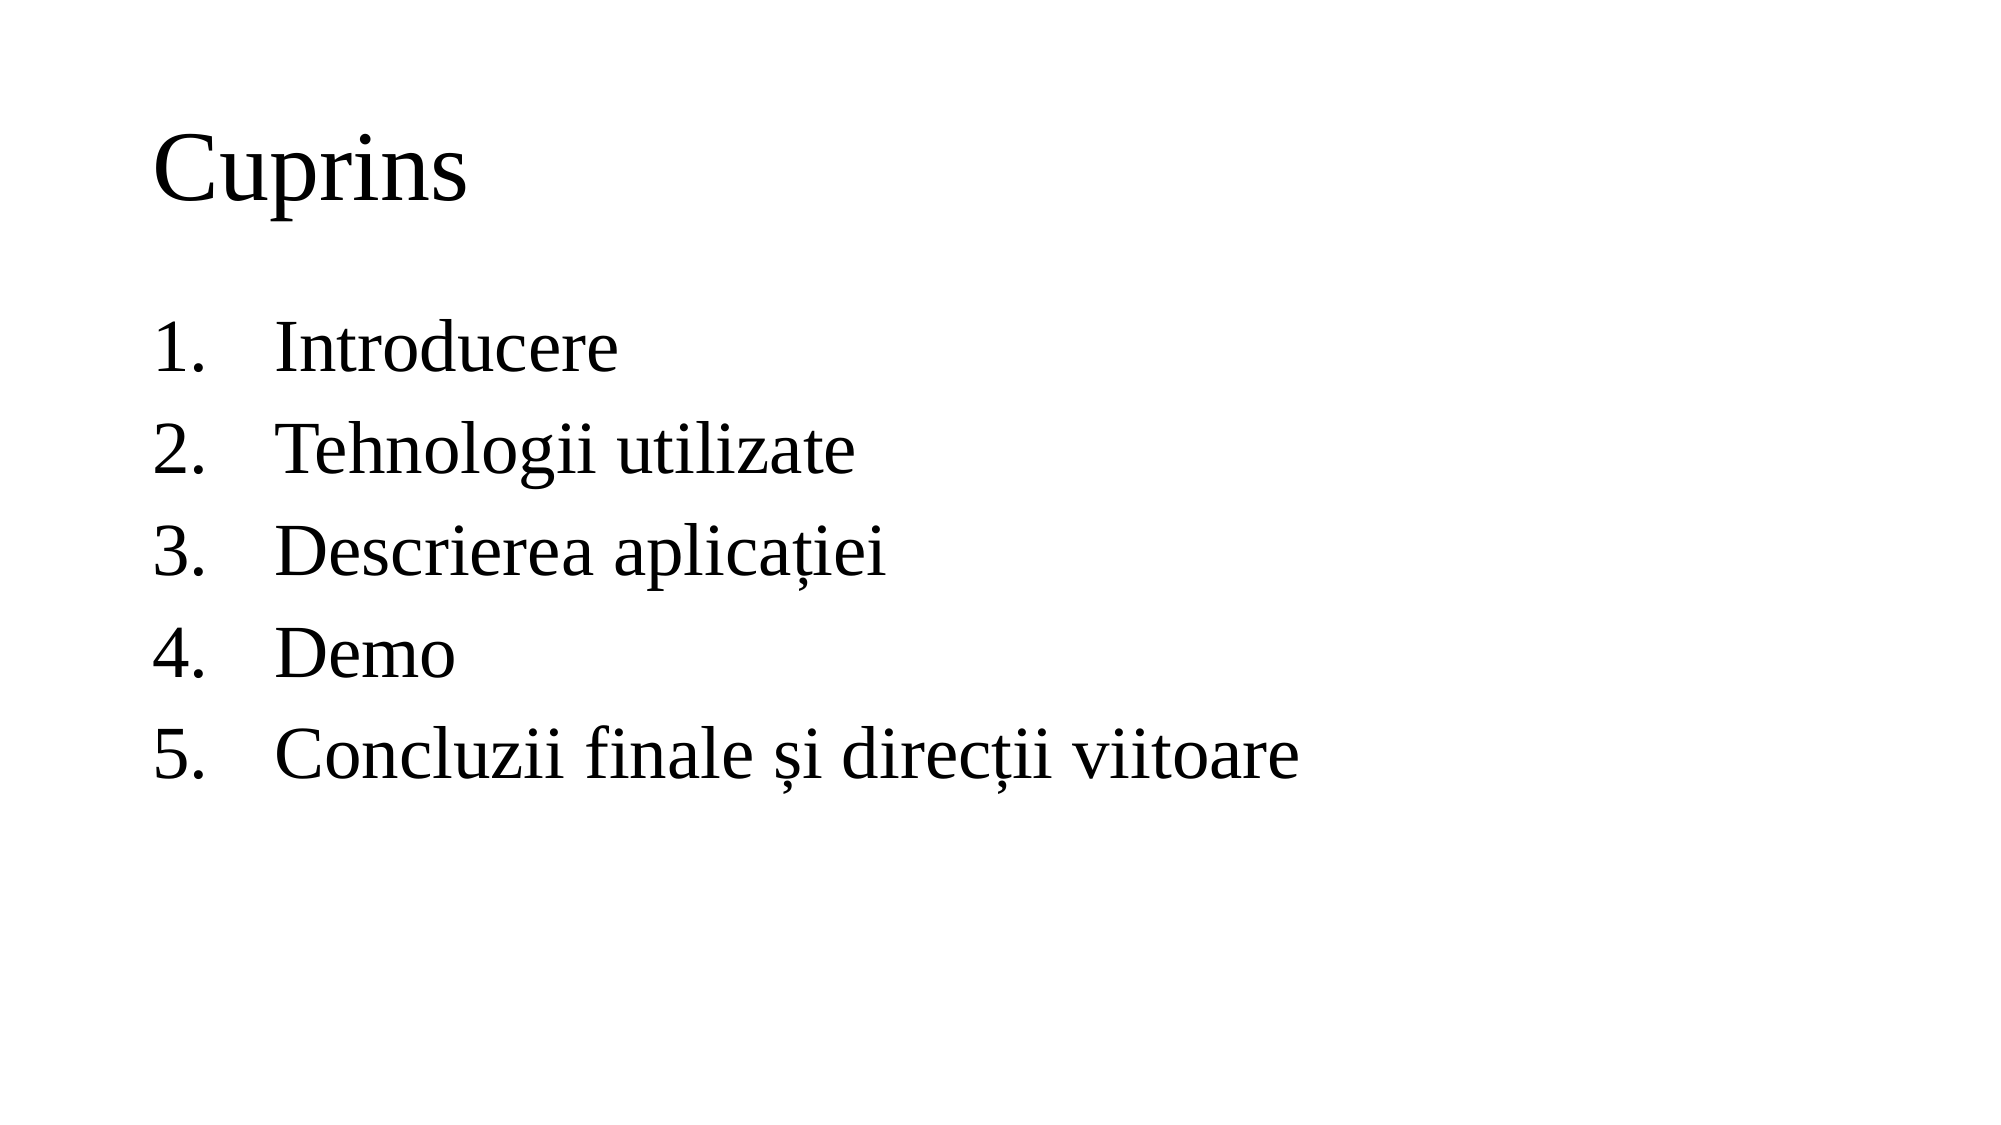

# Cuprins
Introducere
Tehnologii utilizate
Descrierea aplicației
Demo
Concluzii finale și direcții viitoare